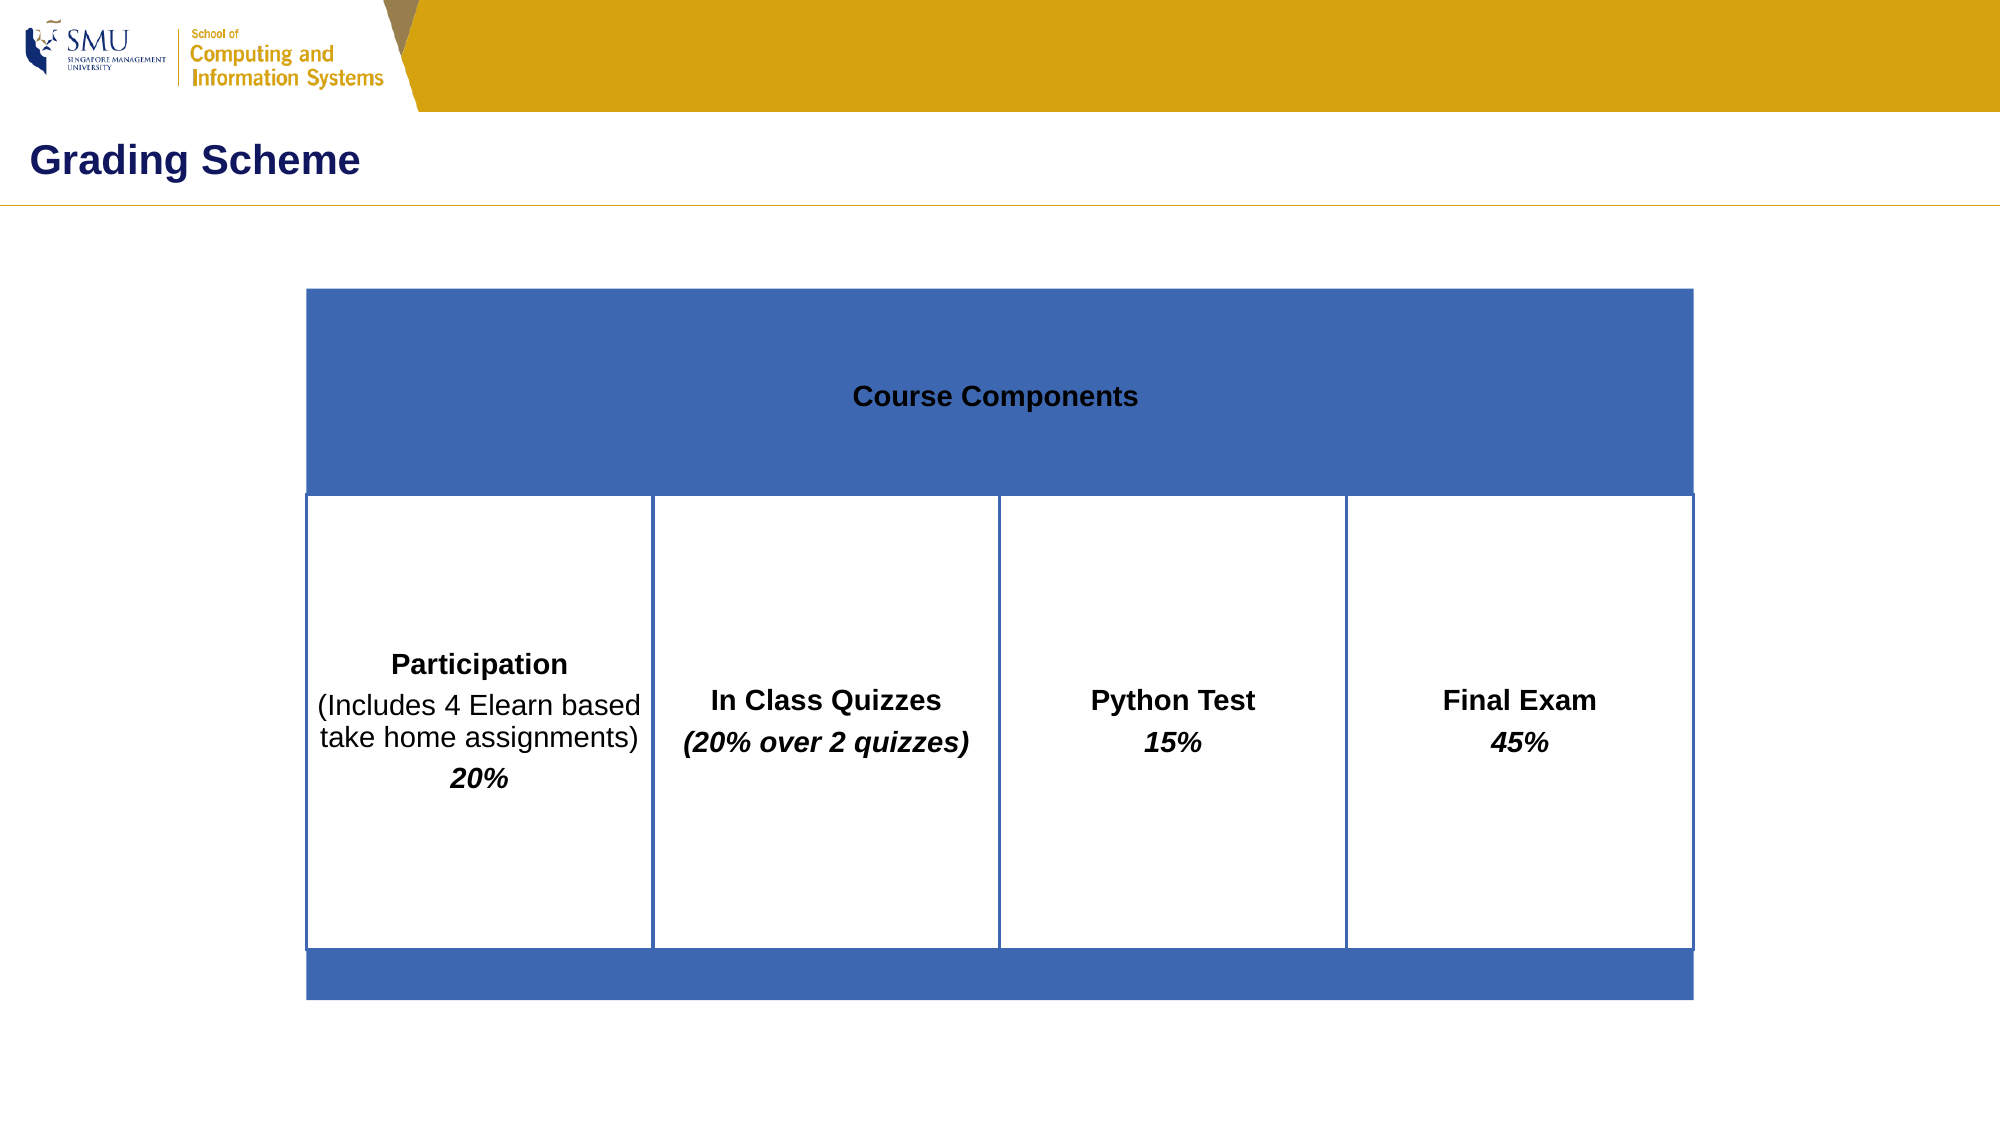

Grading Scheme
Course Components
Participation
(Includes 4 Elearn based take home assignments)
20%
In Class Quizzes
(20% over 2 quizzes)
Python Test
15%
Final Exam
45%